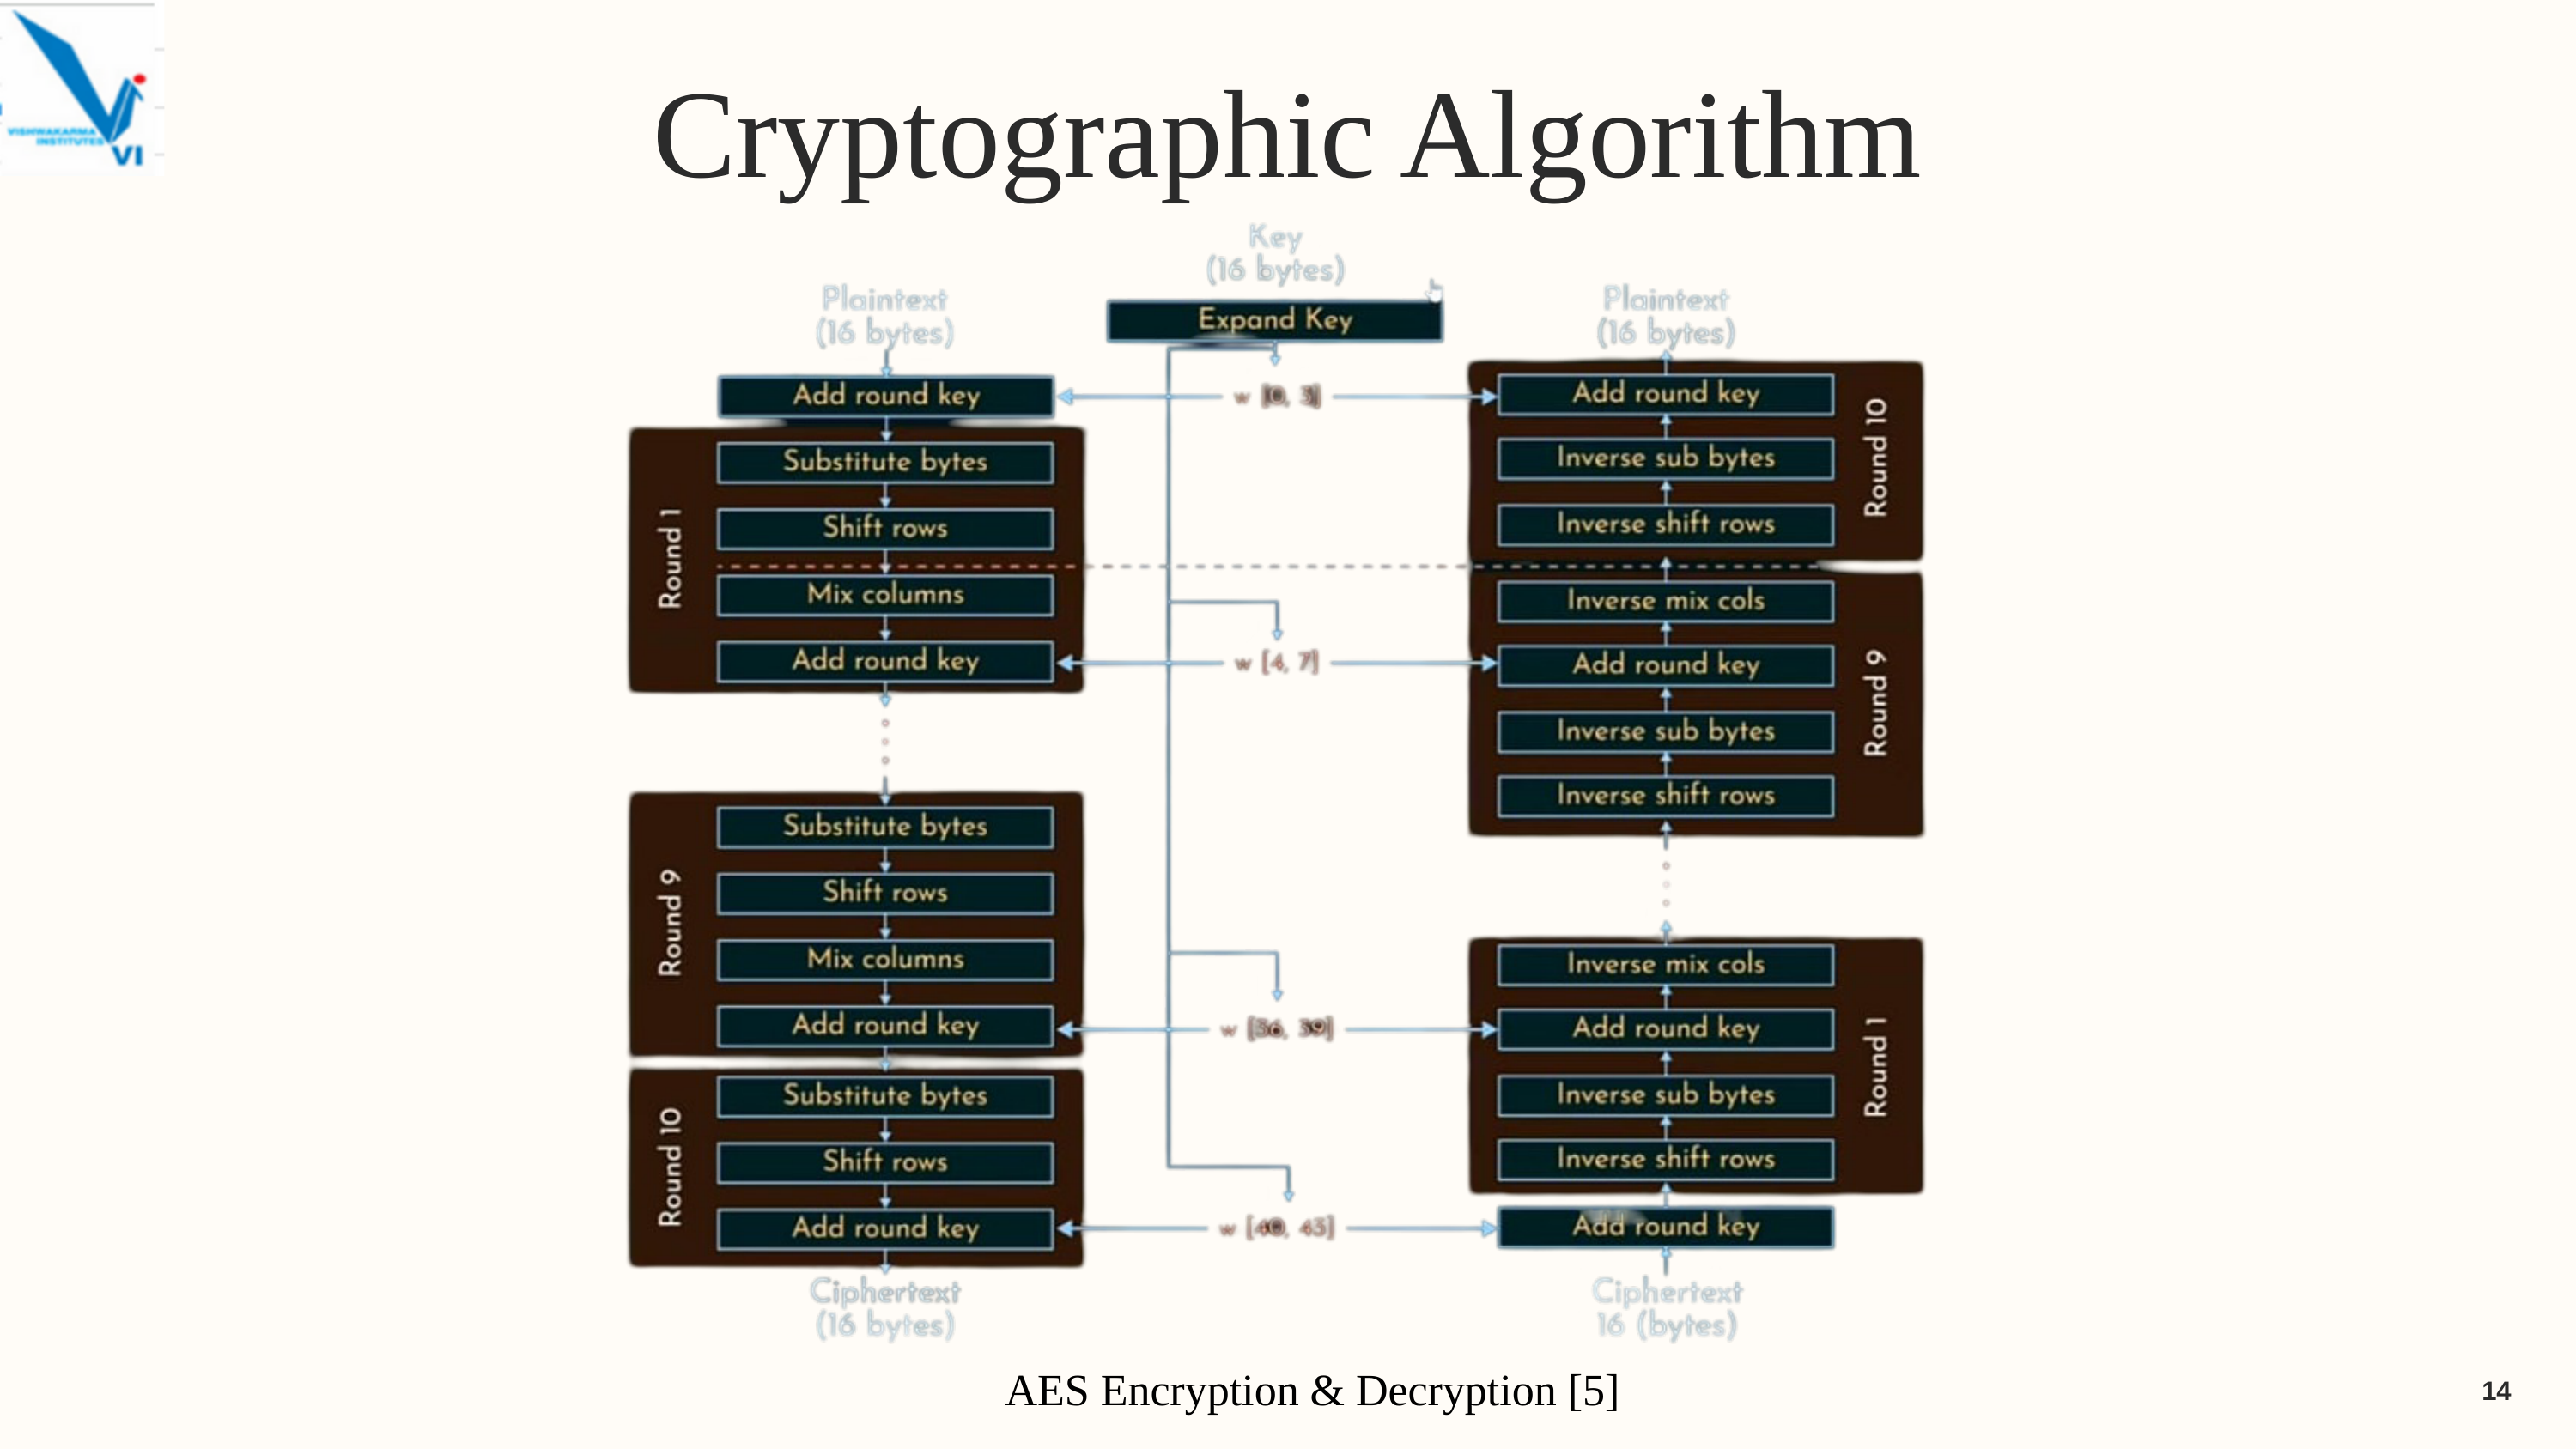

Cryptographic Algorithm

AES Encryption & Decryption [5]
14